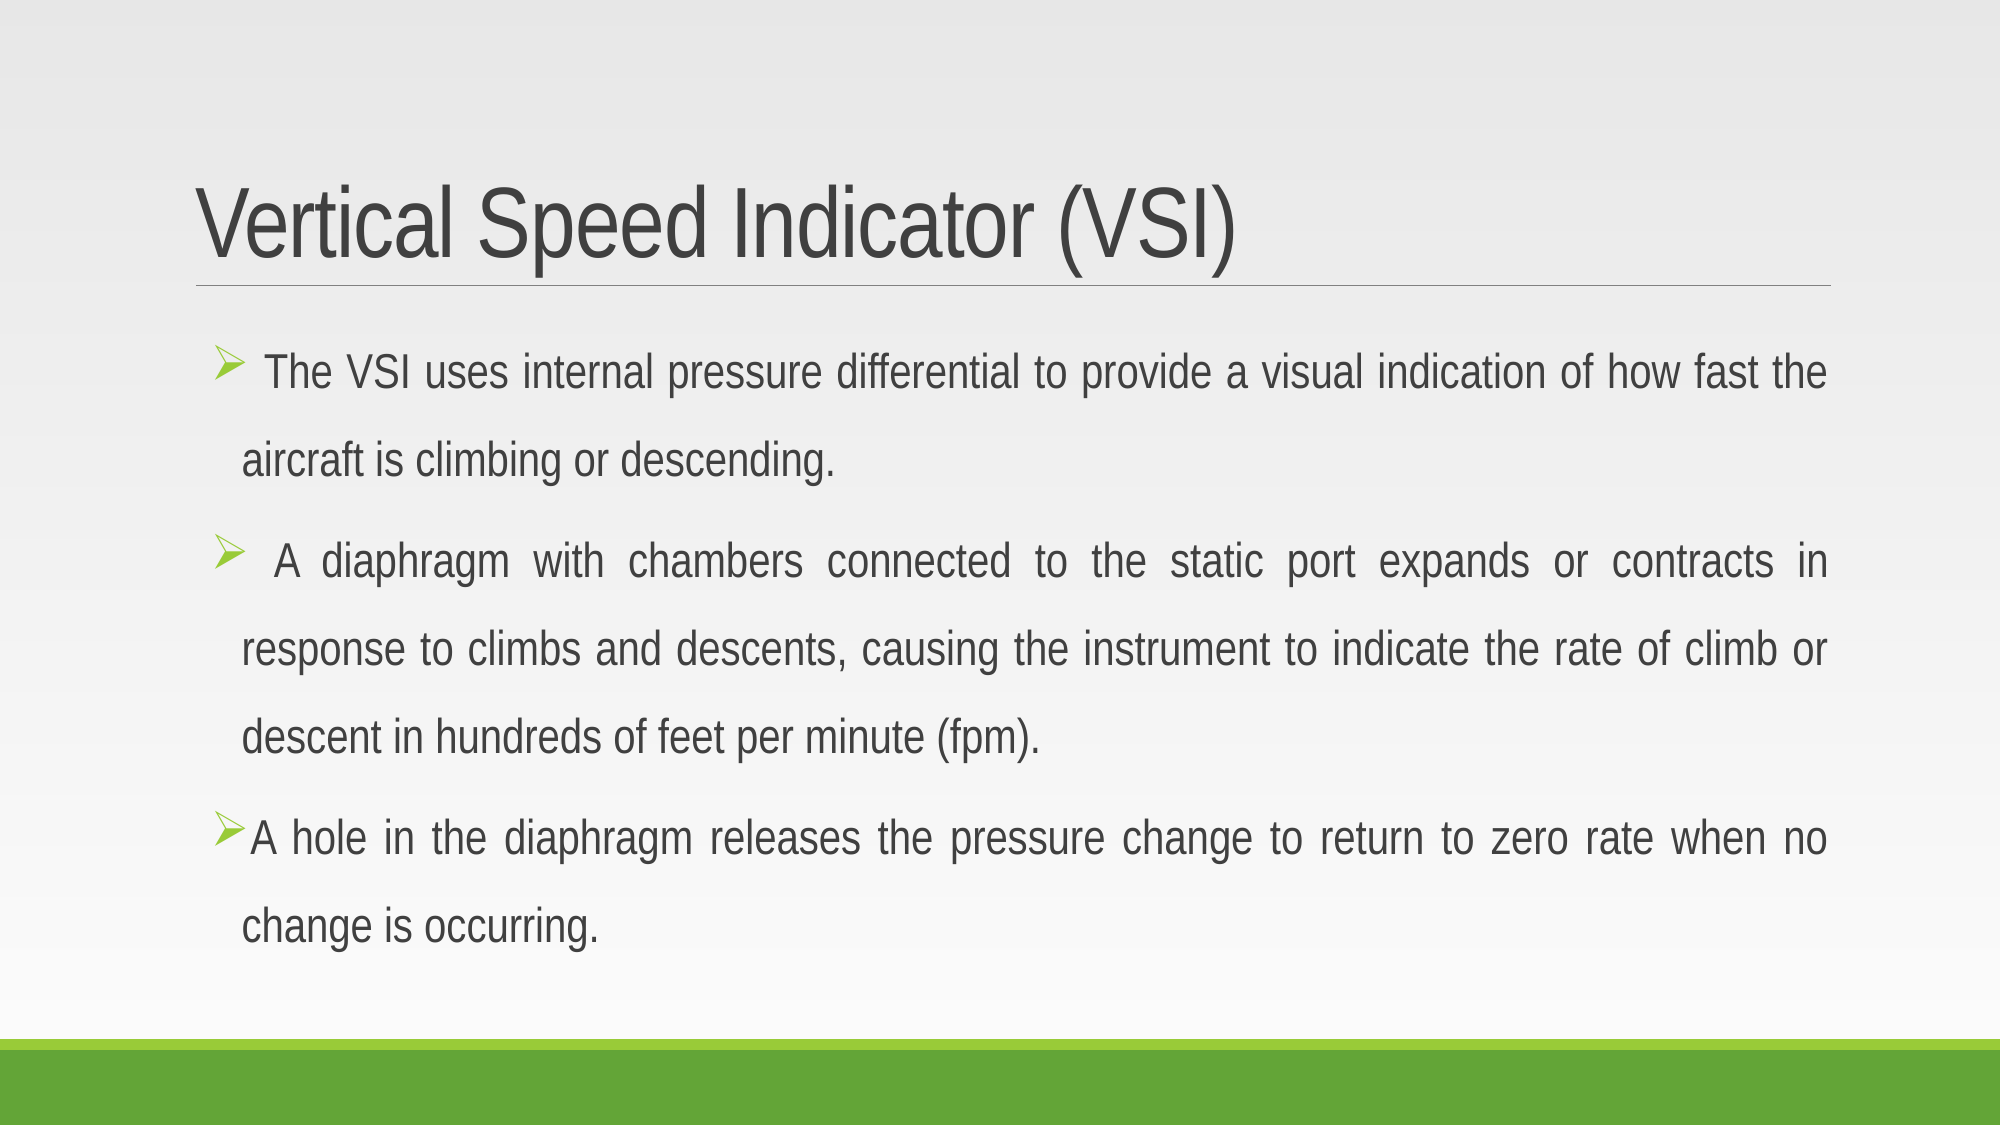

# Vertical Speed Indicator (VSI)
 The VSI uses internal pressure differential to provide a visual indication of how fast the aircraft is climbing or descending.
 A diaphragm with chambers connected to the static port expands or contracts in response to climbs and descents, causing the instrument to indicate the rate of climb or descent in hundreds of feet per minute (fpm).
A hole in the diaphragm releases the pressure change to return to zero rate when no change is occurring.